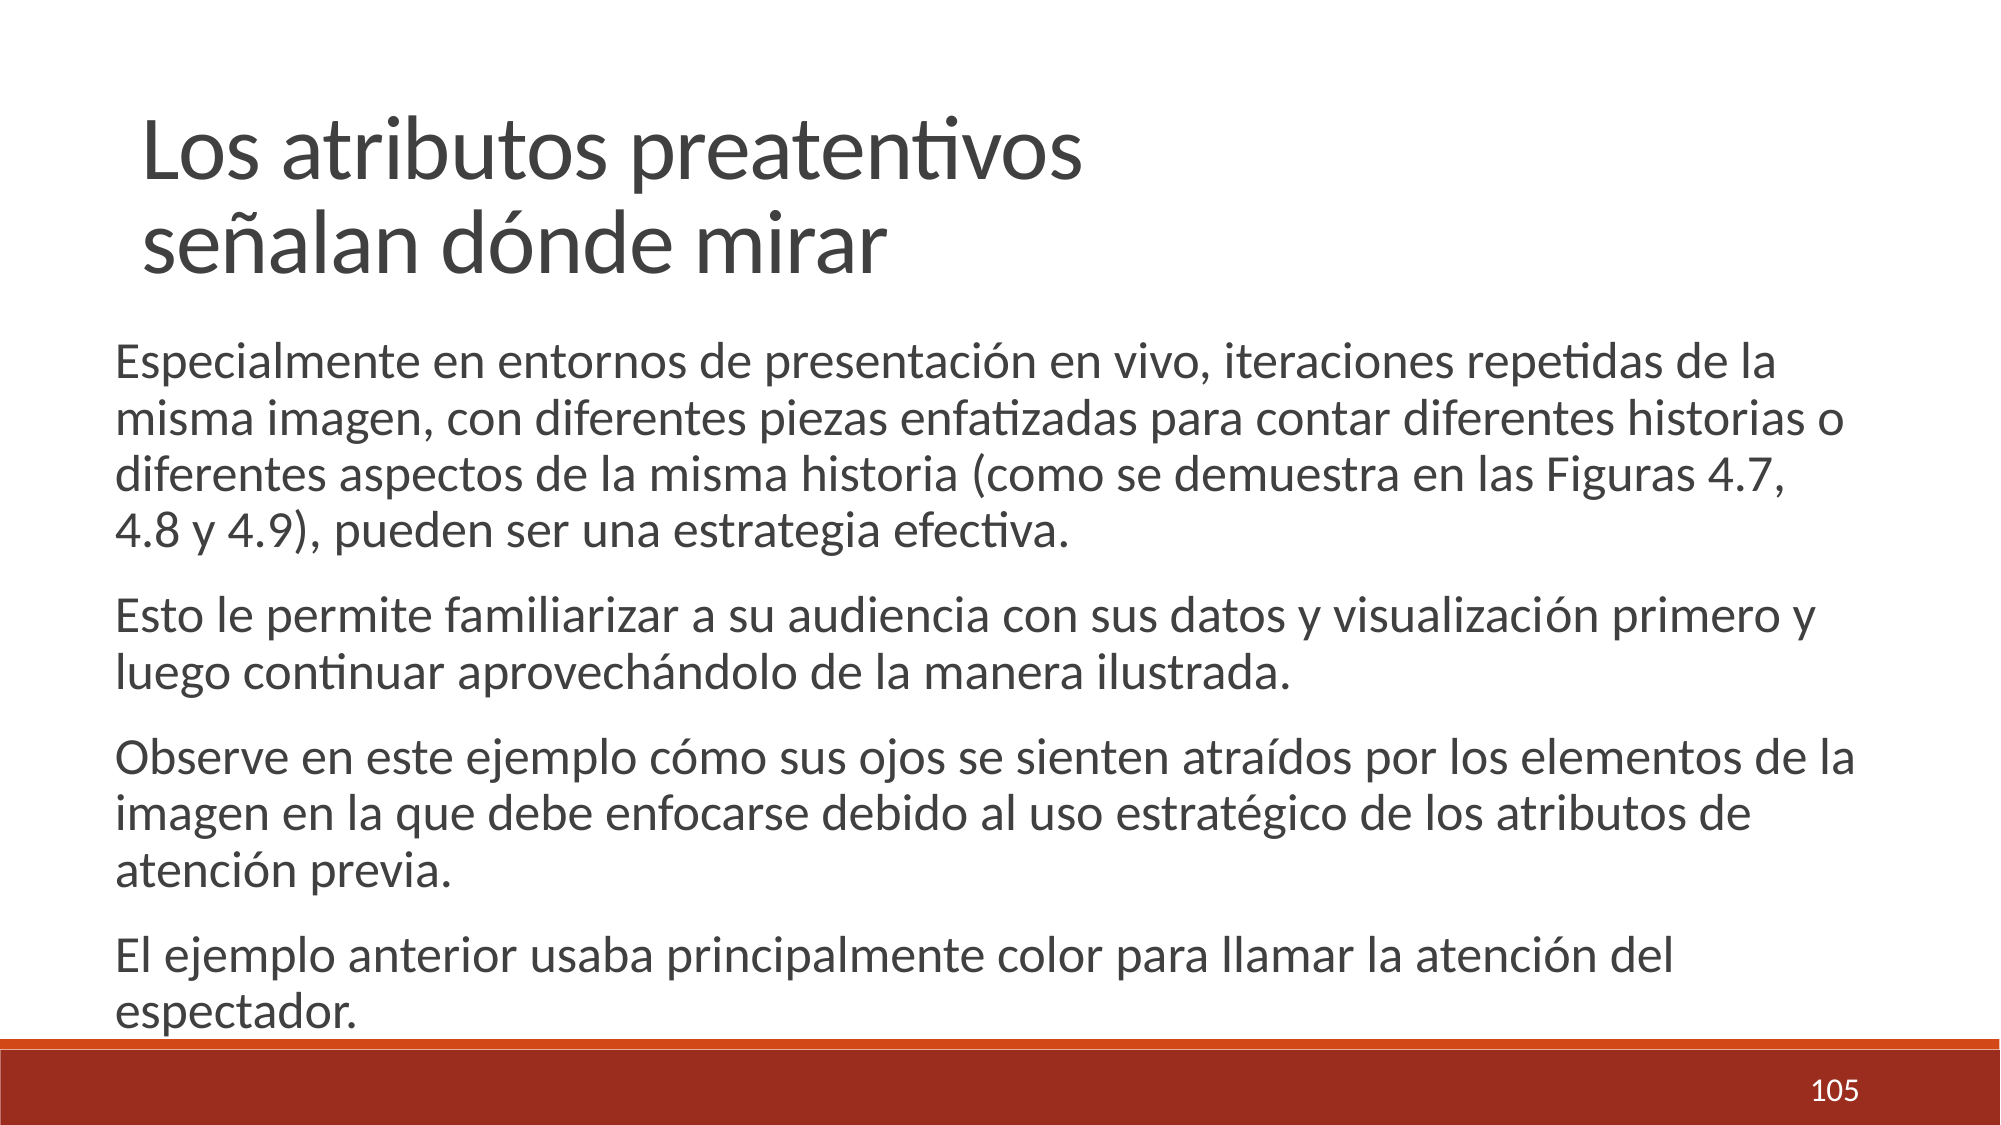

Los atributos preatentivos
señalan dónde mirar
Especialmente en entornos de presentación en vivo, iteraciones repetidas de la misma imagen, con diferentes piezas enfatizadas para contar diferentes historias o diferentes aspectos de la misma historia (como se demuestra en las Figuras 4.7, 4.8 y 4.9), pueden ser una estrategia efectiva.
Esto le permite familiarizar a su audiencia con sus datos y visualización primero y luego continuar aprovechándolo de la manera ilustrada.
Observe en este ejemplo cómo sus ojos se sienten atraídos por los elementos de la imagen en la que debe enfocarse debido al uso estratégico de los atributos de atención previa.
El ejemplo anterior usaba principalmente color para llamar la atención del espectador.

105